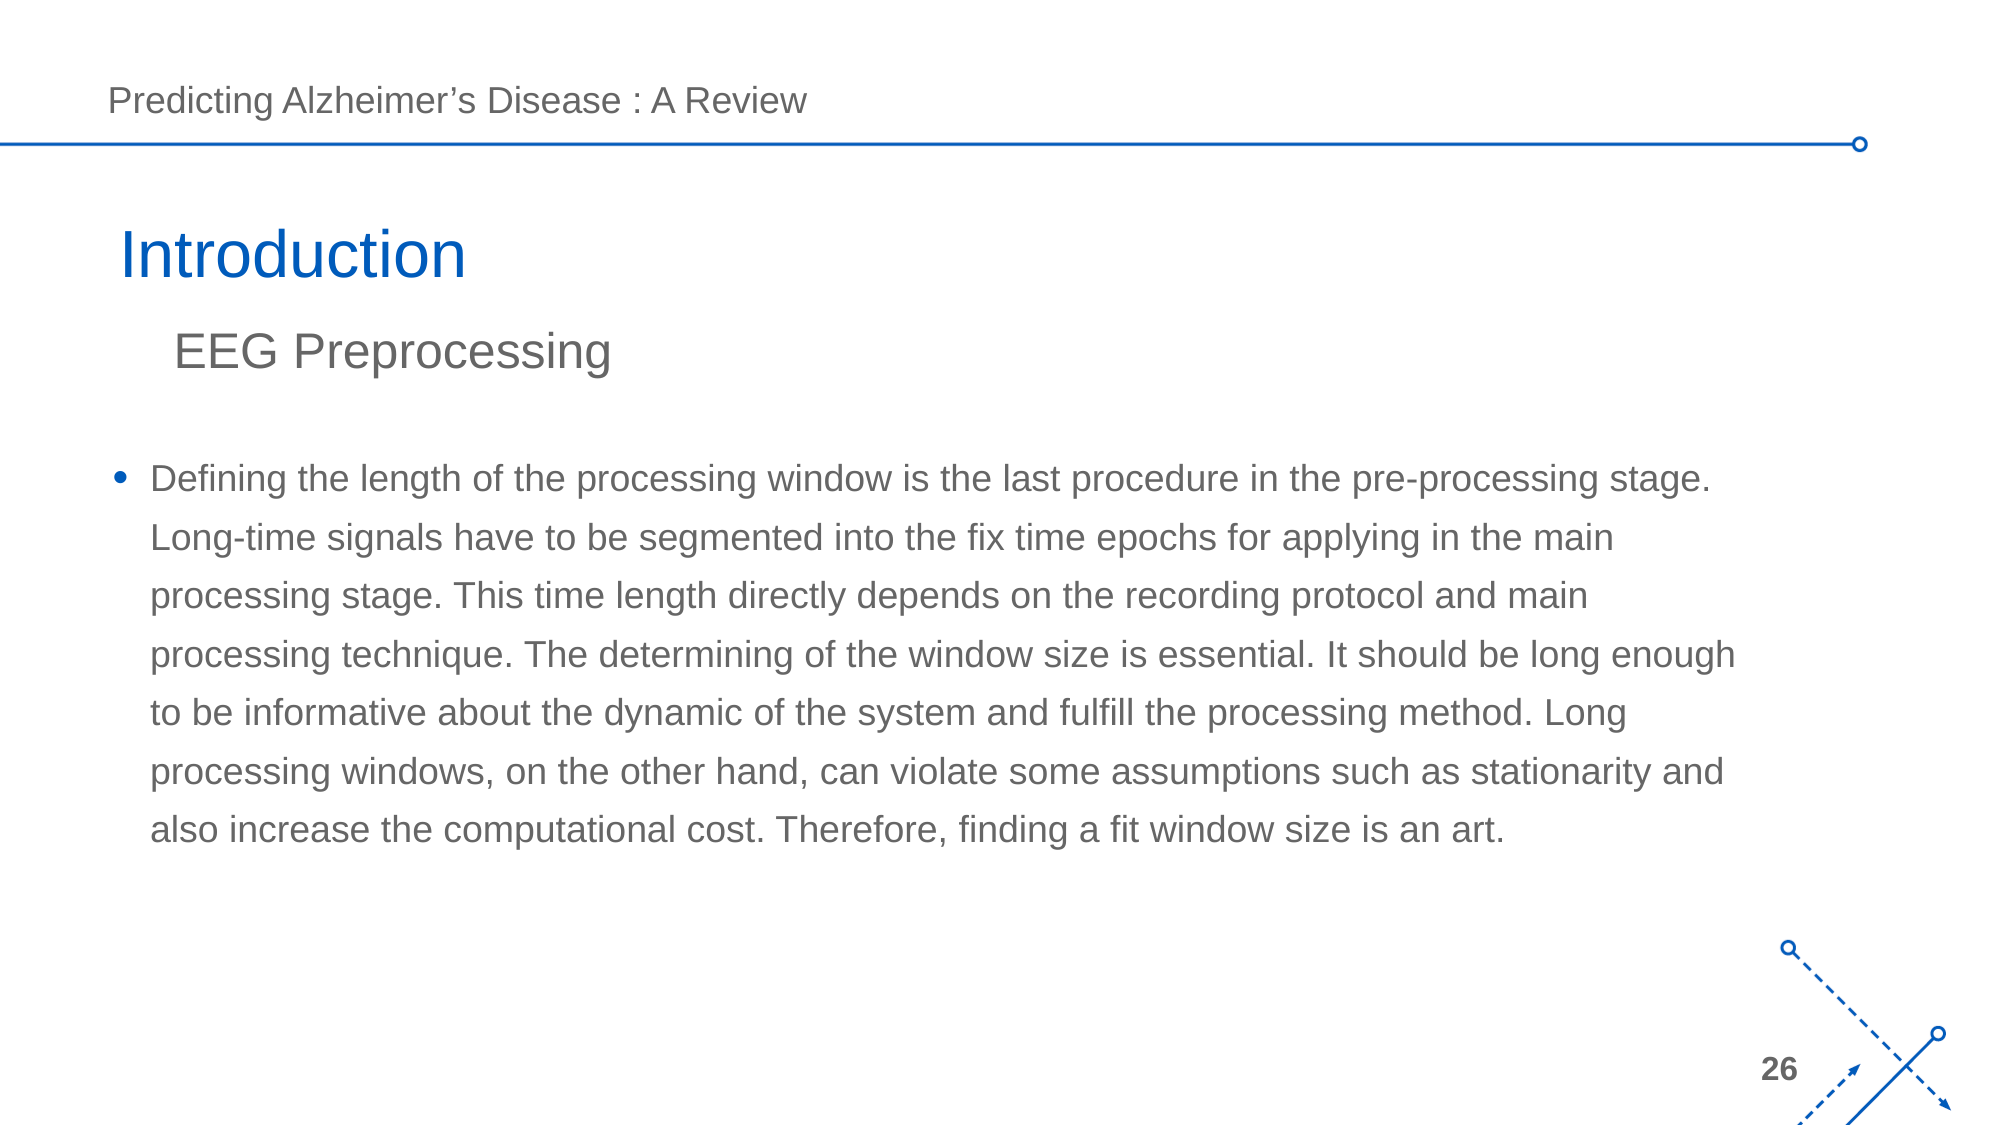

# Introduction
EEG Preprocessing
Defining the length of the processing window is the last procedure in the pre-processing stage. Long-time signals have to be segmented into the fix time epochs for applying in the main processing stage. This time length directly depends on the recording protocol and main processing technique. The determining of the window size is essential. It should be long enough to be informative about the dynamic of the system and fulfill the processing method. Long processing windows, on the other hand, can violate some assumptions such as stationarity and also increase the computational cost. Therefore, finding a fit window size is an art.